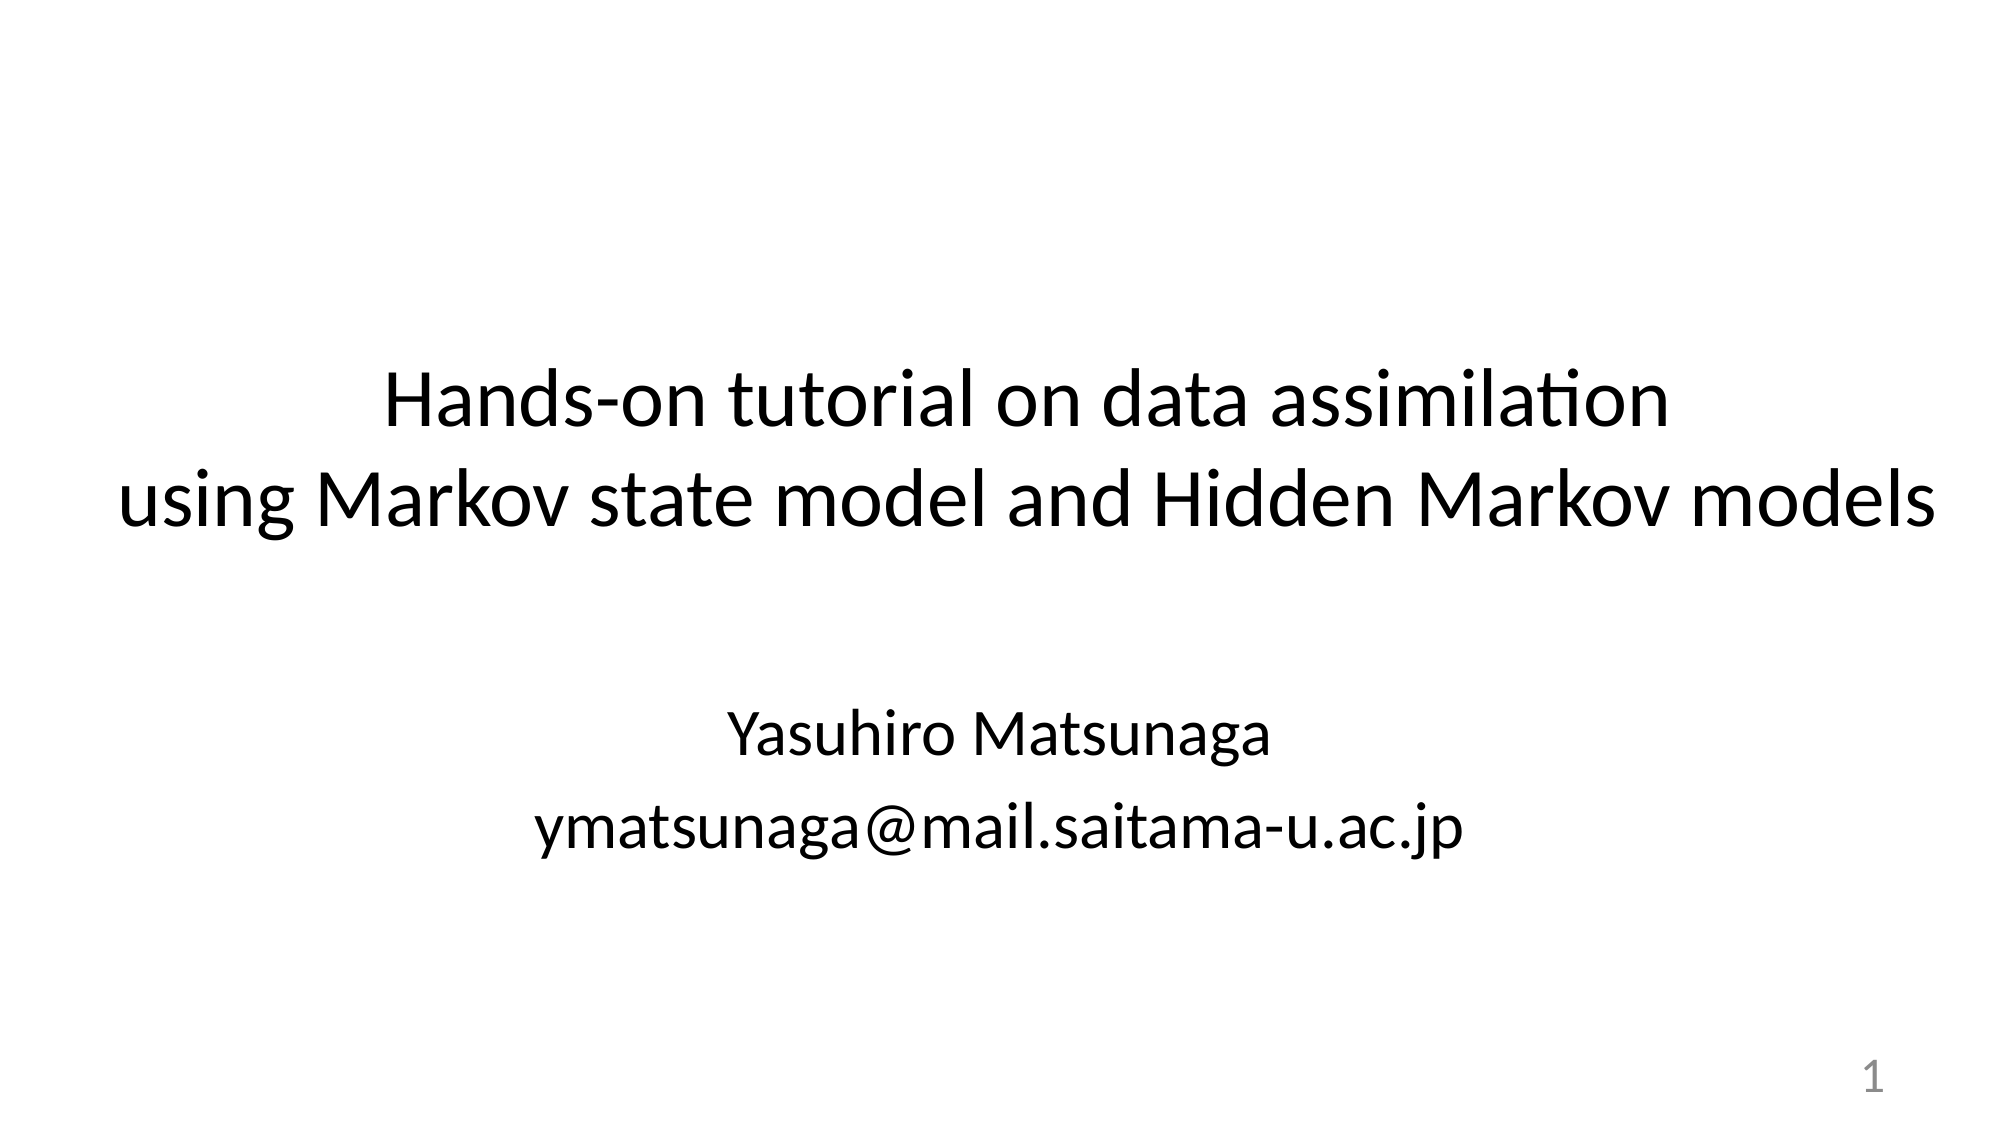

# Hands-on tutorial on data assimilation using Markov state model and Hidden Markov models
Yasuhiro Matsunaga
ymatsunaga@mail.saitama-u.ac.jp
1